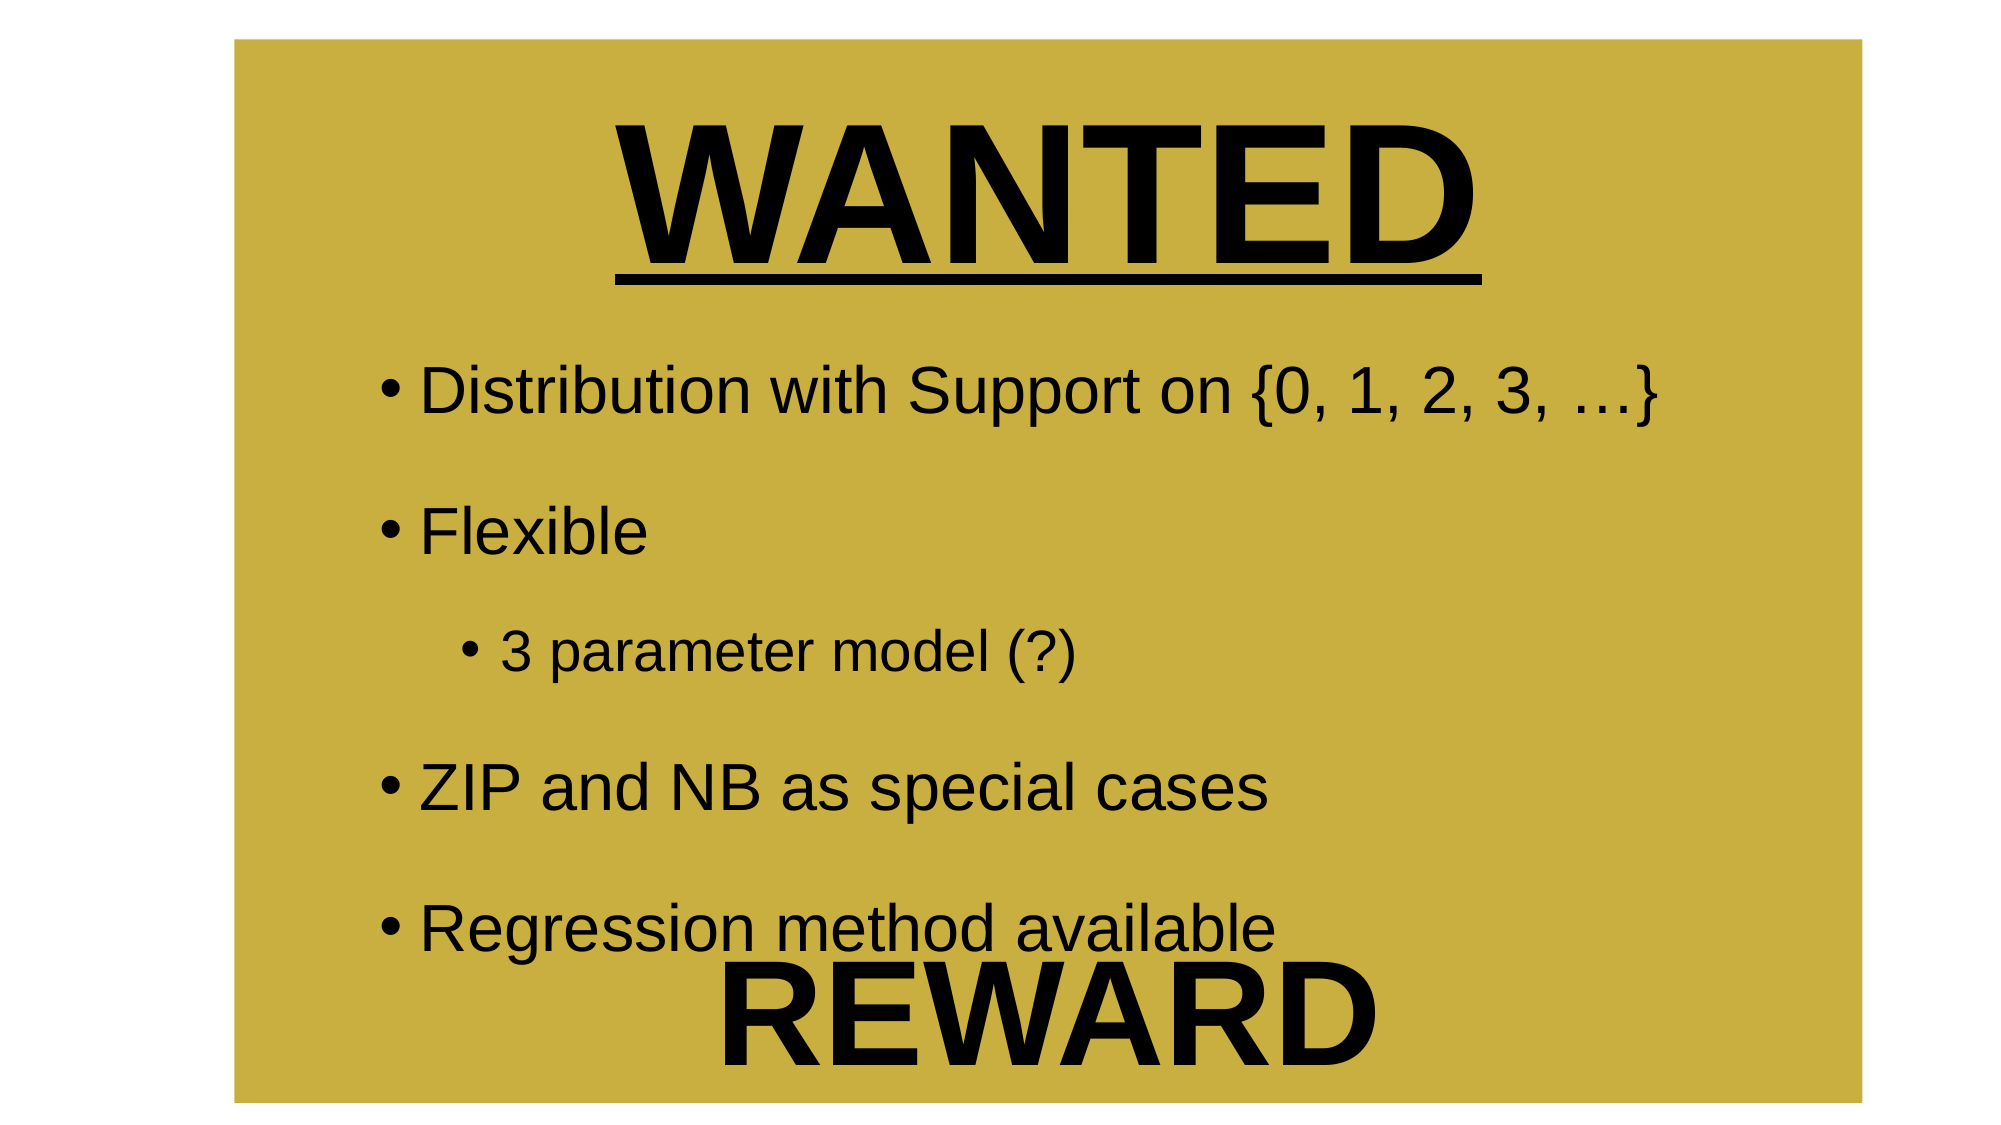

WANTED

REWARD
Distribution with Support on {0, 1, 2, 3, …}
Flexible
3 parameter model (?)
ZIP and NB as special cases
Regression method available